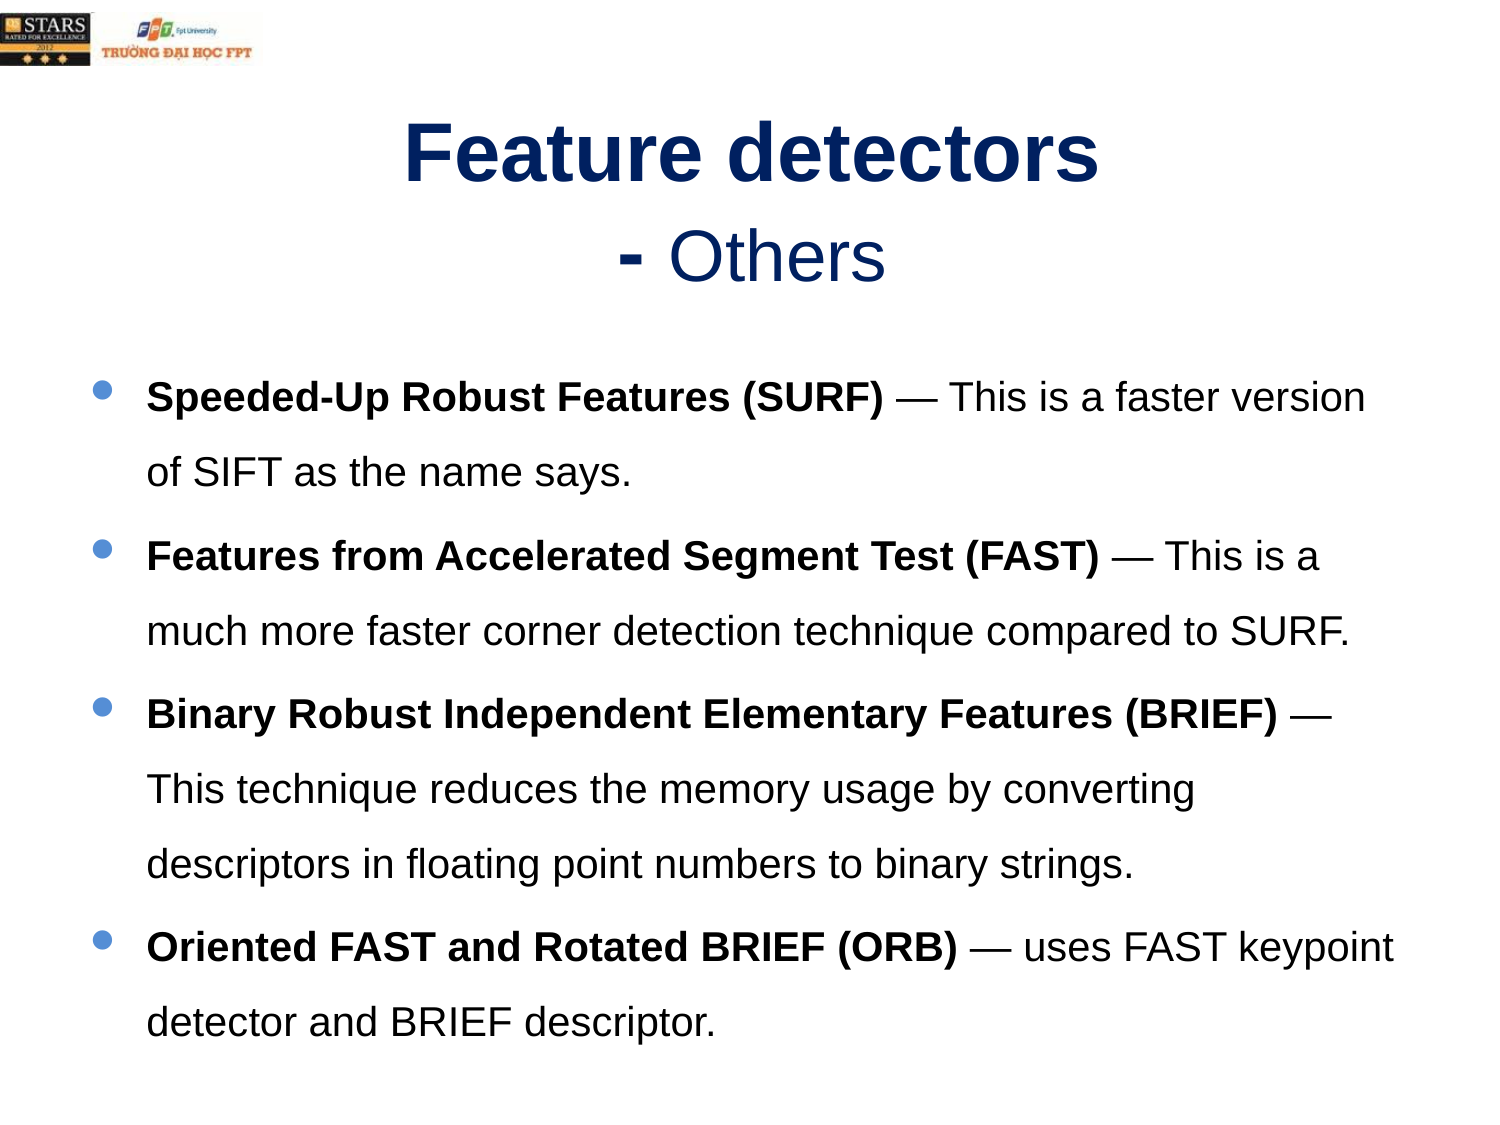

# Feature detectors - Others
Speeded-Up Robust Features (SURF) — This is a faster version of SIFT as the name says.
Features from Accelerated Segment Test (FAST) — This is a much more faster corner detection technique compared to SURF.
Binary Robust Independent Elementary Features (BRIEF) —This technique reduces the memory usage by converting descriptors in floating point numbers to binary strings.
Oriented FAST and Rotated BRIEF (ORB) — uses FAST keypoint detector and BRIEF descriptor.